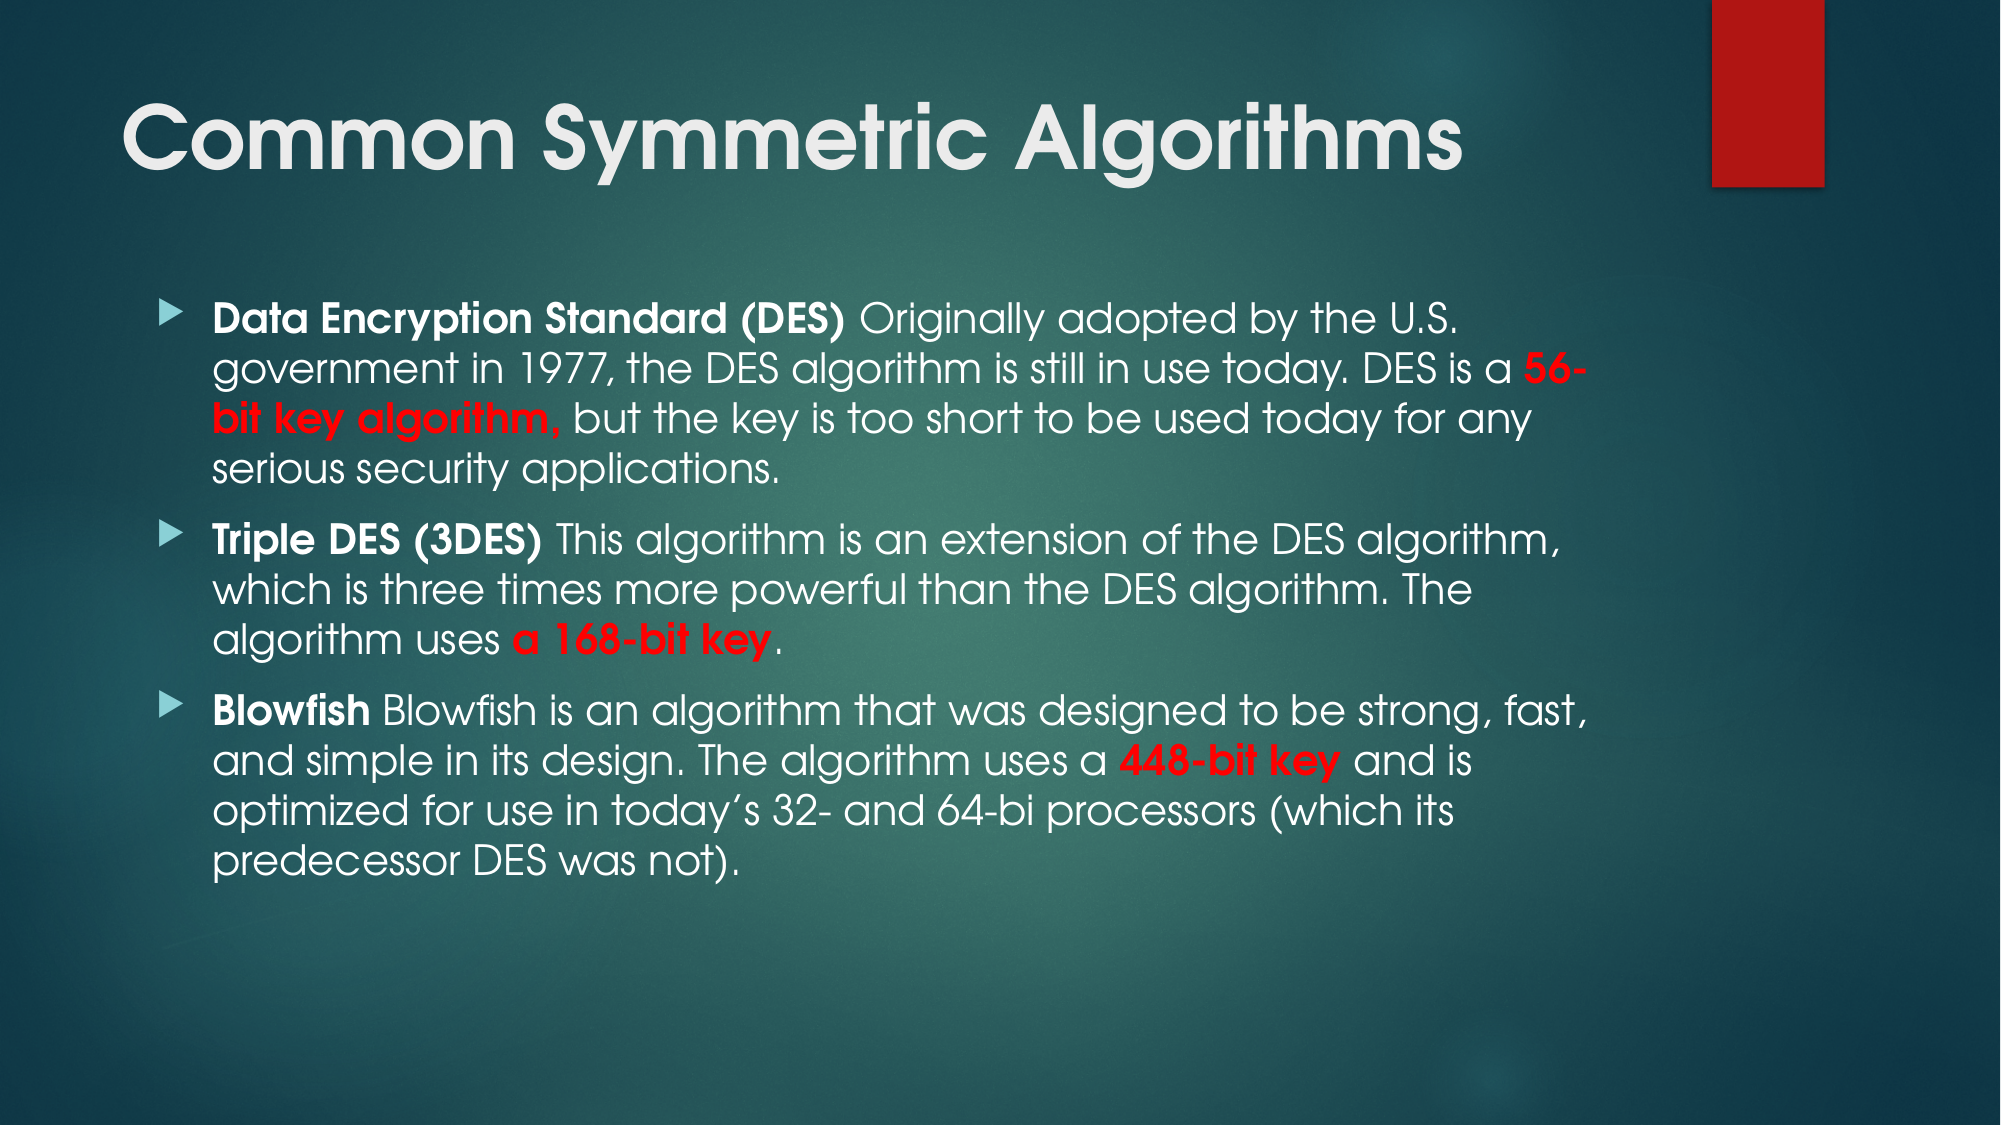

# Common Symmetric Algorithms
Data Encryption Standard (DES) Originally adopted by the U.S. government in 1977, the DES algorithm is still in use today. DES is a 56-bit key algorithm, but the key is too short to be used today for any serious security applications.
Triple DES (3DES) This algorithm is an extension of the DES algorithm, which is three times more powerful than the DES algorithm. The algorithm uses a 168-bit key.
Blowfish Blowfish is an algorithm that was designed to be strong, fast, and simple in its design. The algorithm uses a 448-bit key and is optimized for use in today’s 32- and 64-bi processors (which its predecessor DES was not).